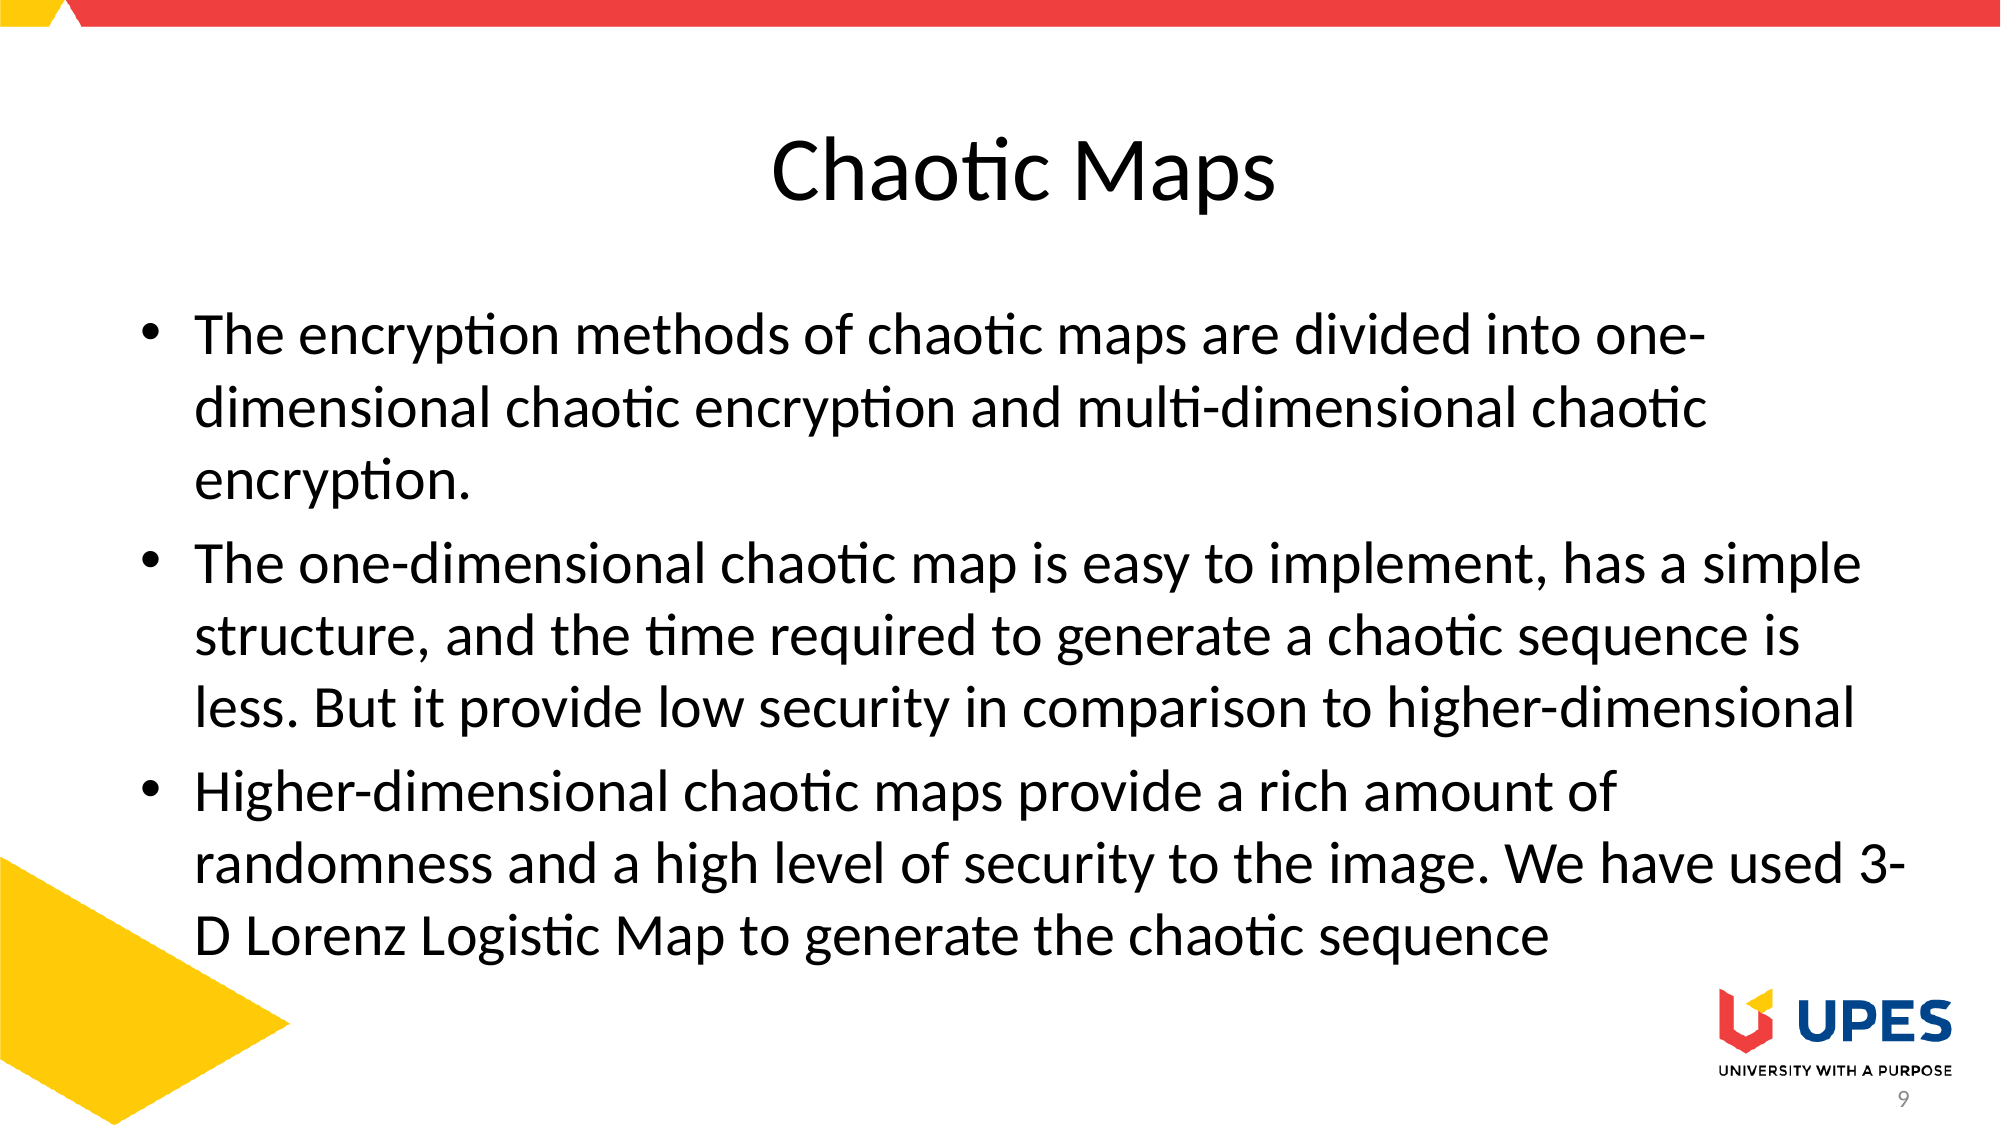

# Chaotic Maps
The encryption methods of chaotic maps are divided into one-dimensional chaotic encryption and multi-dimensional chaotic encryption.
The one-dimensional chaotic map is easy to implement, has a simple structure, and the time required to generate a chaotic sequence is less. But it provide low security in comparison to higher-dimensional
Higher-dimensional chaotic maps provide a rich amount of randomness and a high level of security to the image. We have used 3-D Lorenz Logistic Map to generate the chaotic sequence